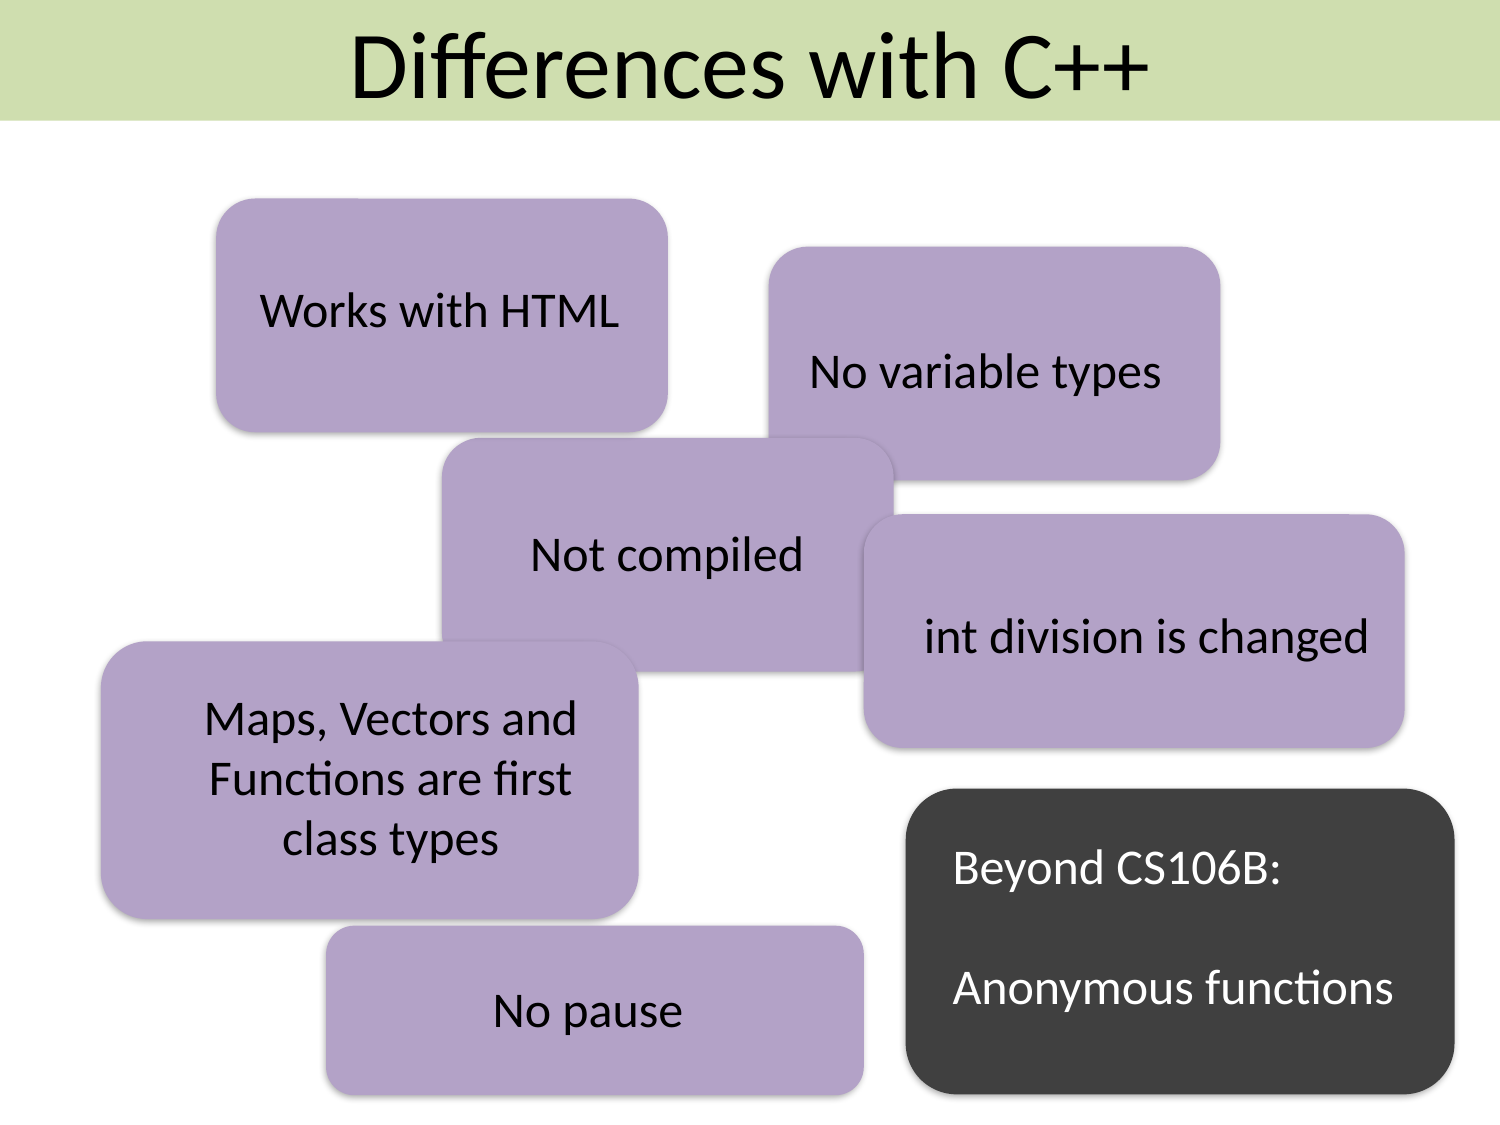

Differences with C++

Works with HTML
No variable types

Not compiled

int division is changed

Maps, Vectors and Functions are first class types

Beyond CS106B:

Anonymous functions

No pause